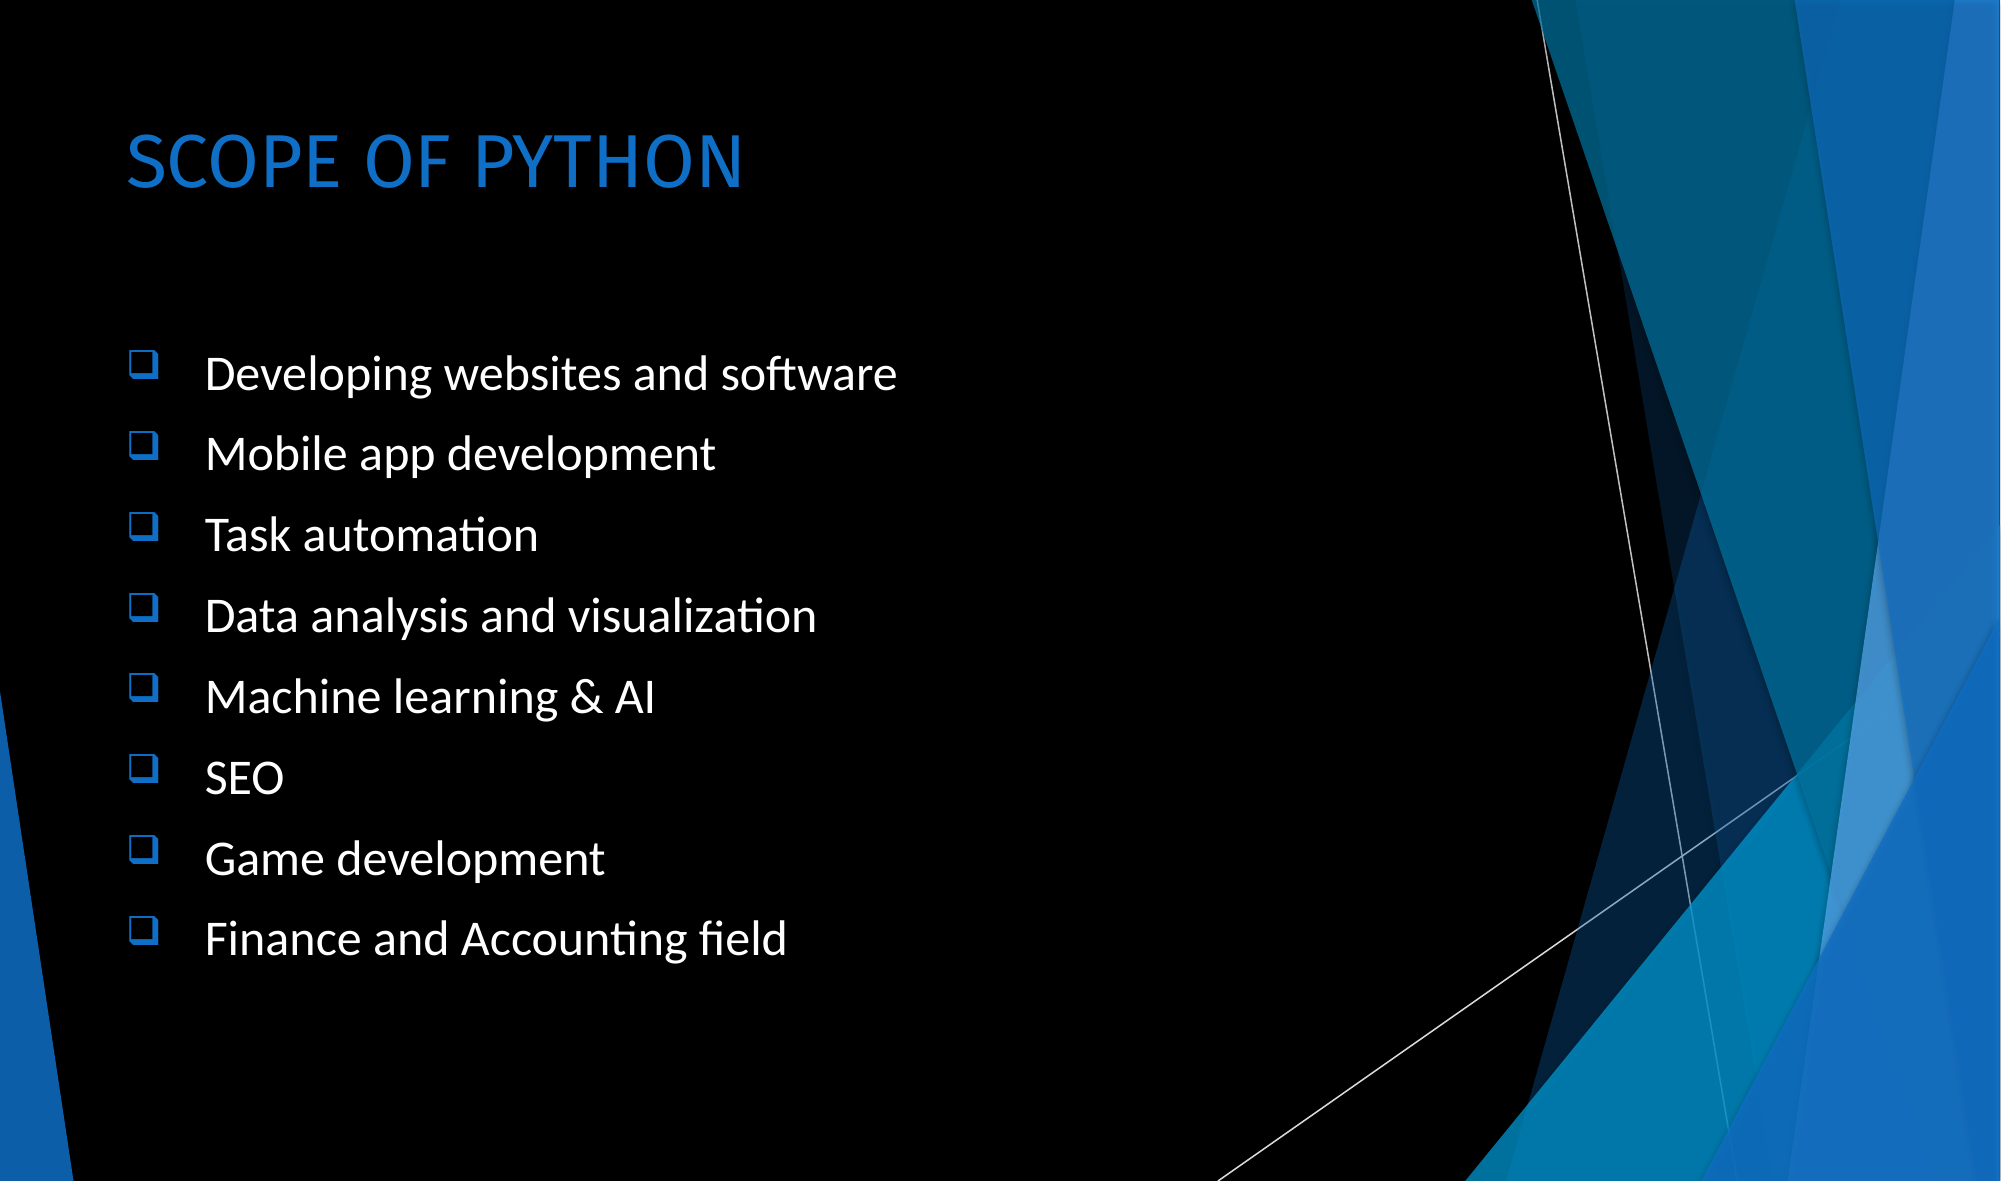

# SCOPE OF PYTHON
  Developing websites and software
  Mobile app development
  Task automation
  Data analysis and visualization
  Machine learning & AI
  SEO
  Game development
  Finance and Accounting field